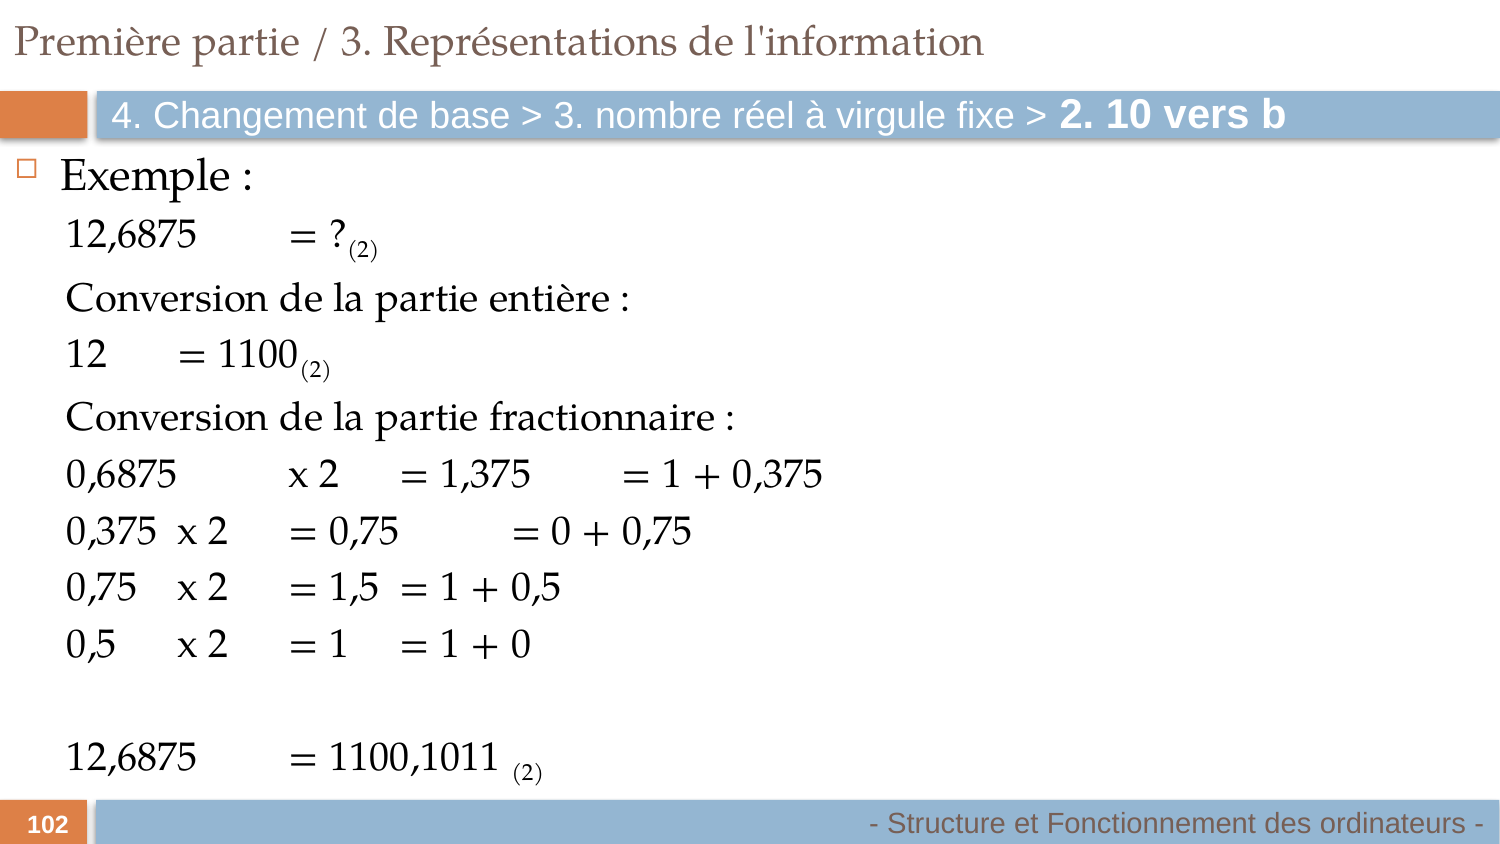

# Première partie / 3. Représentations de l'information
4. Changement de base > 3. nombre réel à virgule fixe > 2. 10 vers b
Exemple :
12,6875 	= ?(2)
Conversion de la partie entière :
	12 		= 1100(2)
Conversion de la partie fractionnaire :
	0,6875 	x 2 	= 1,375 	= 1 + 0,375
	0,375 	x 2 	= 0,75 		= 0 + 0,75
	0,75 	x 2 	= 1,5 		= 1 + 0,5
	0,5 	x 2 	= 1 		= 1 + 0

12,6875 	= 1100,1011 (2)
- Structure et Fonctionnement des ordinateurs -